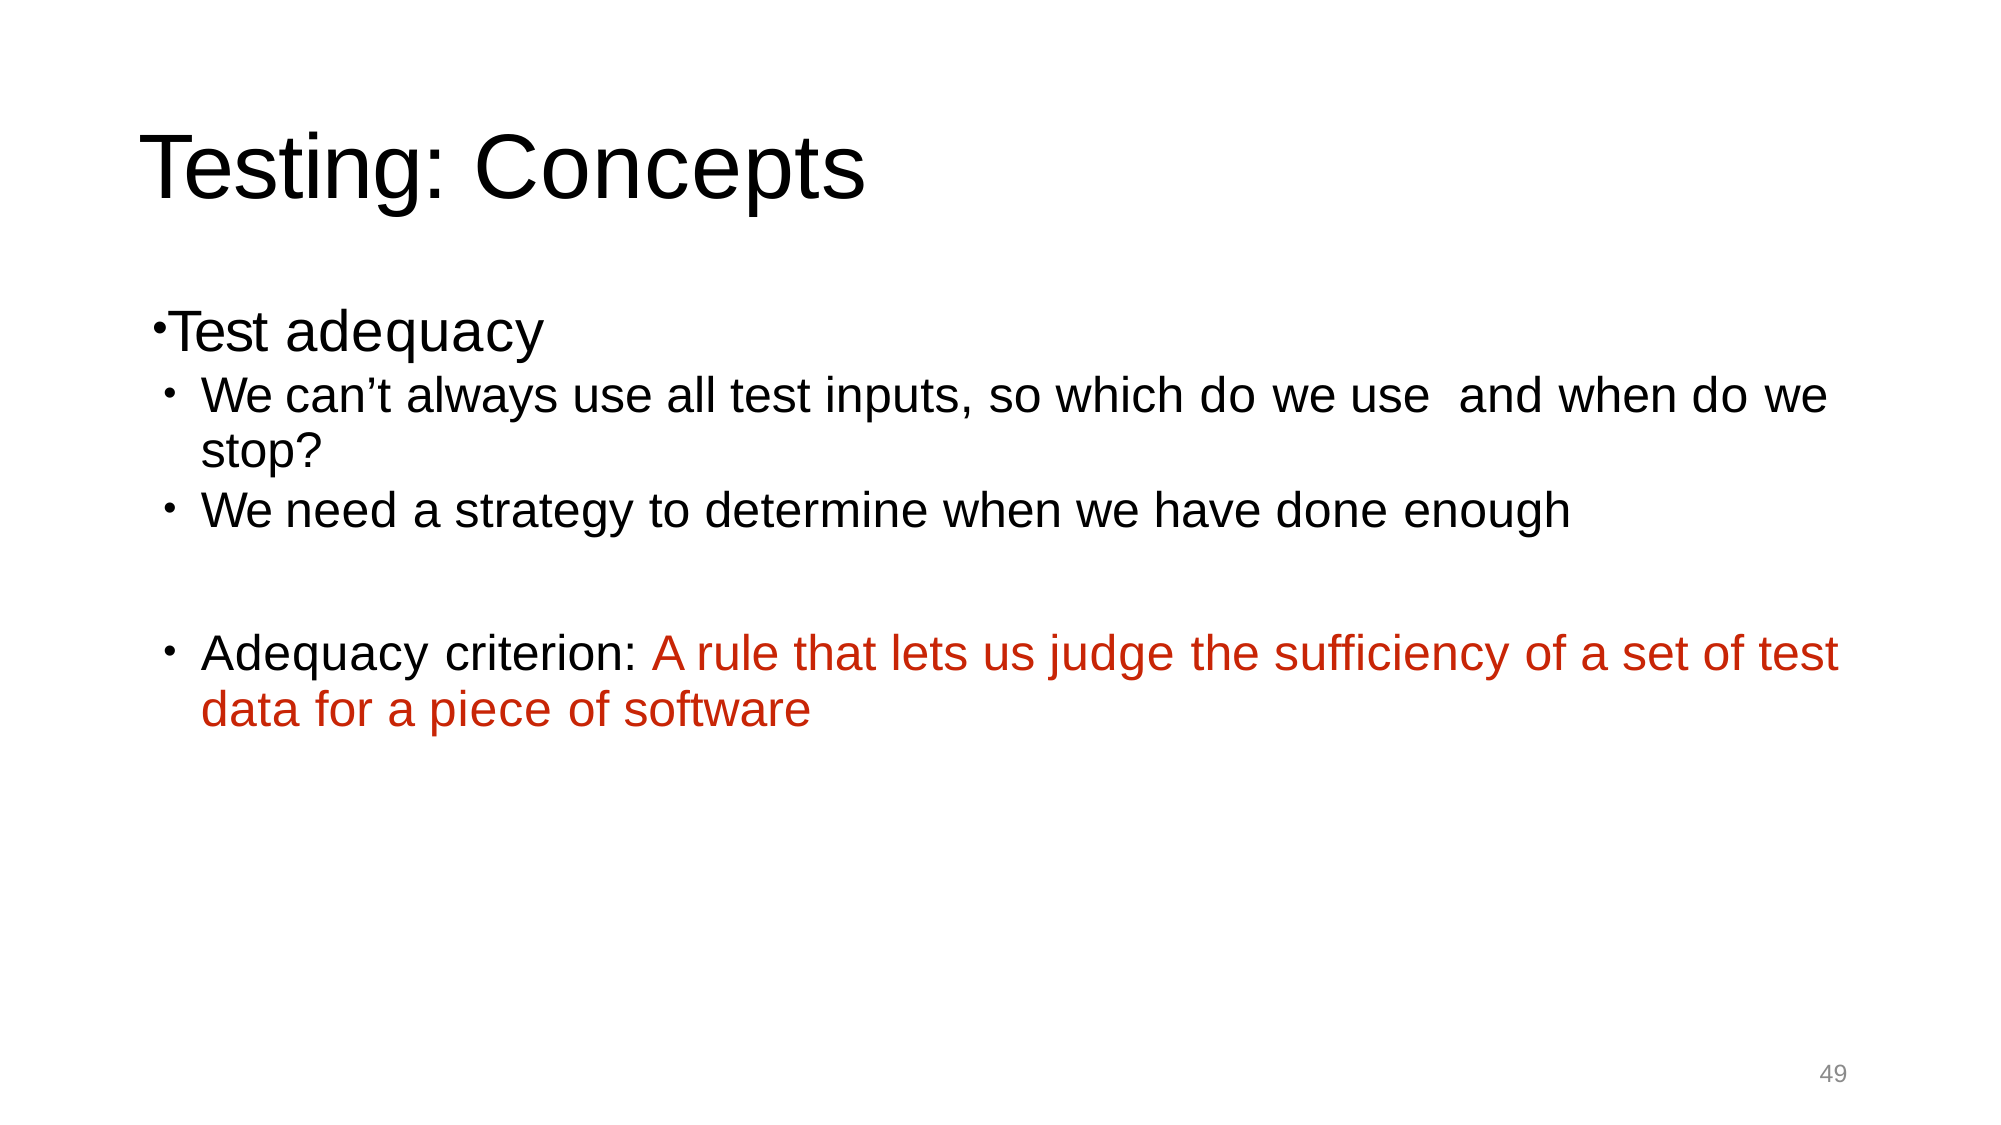

# Testing: Concepts
Test adequacy
We can’t always use all test inputs, so which do we use  and when do we stop?
We need a strategy to determine when we have done enough

Adequacy criterion: A rule that lets us judge the sufficiency of a set of test data for a piece of software

49